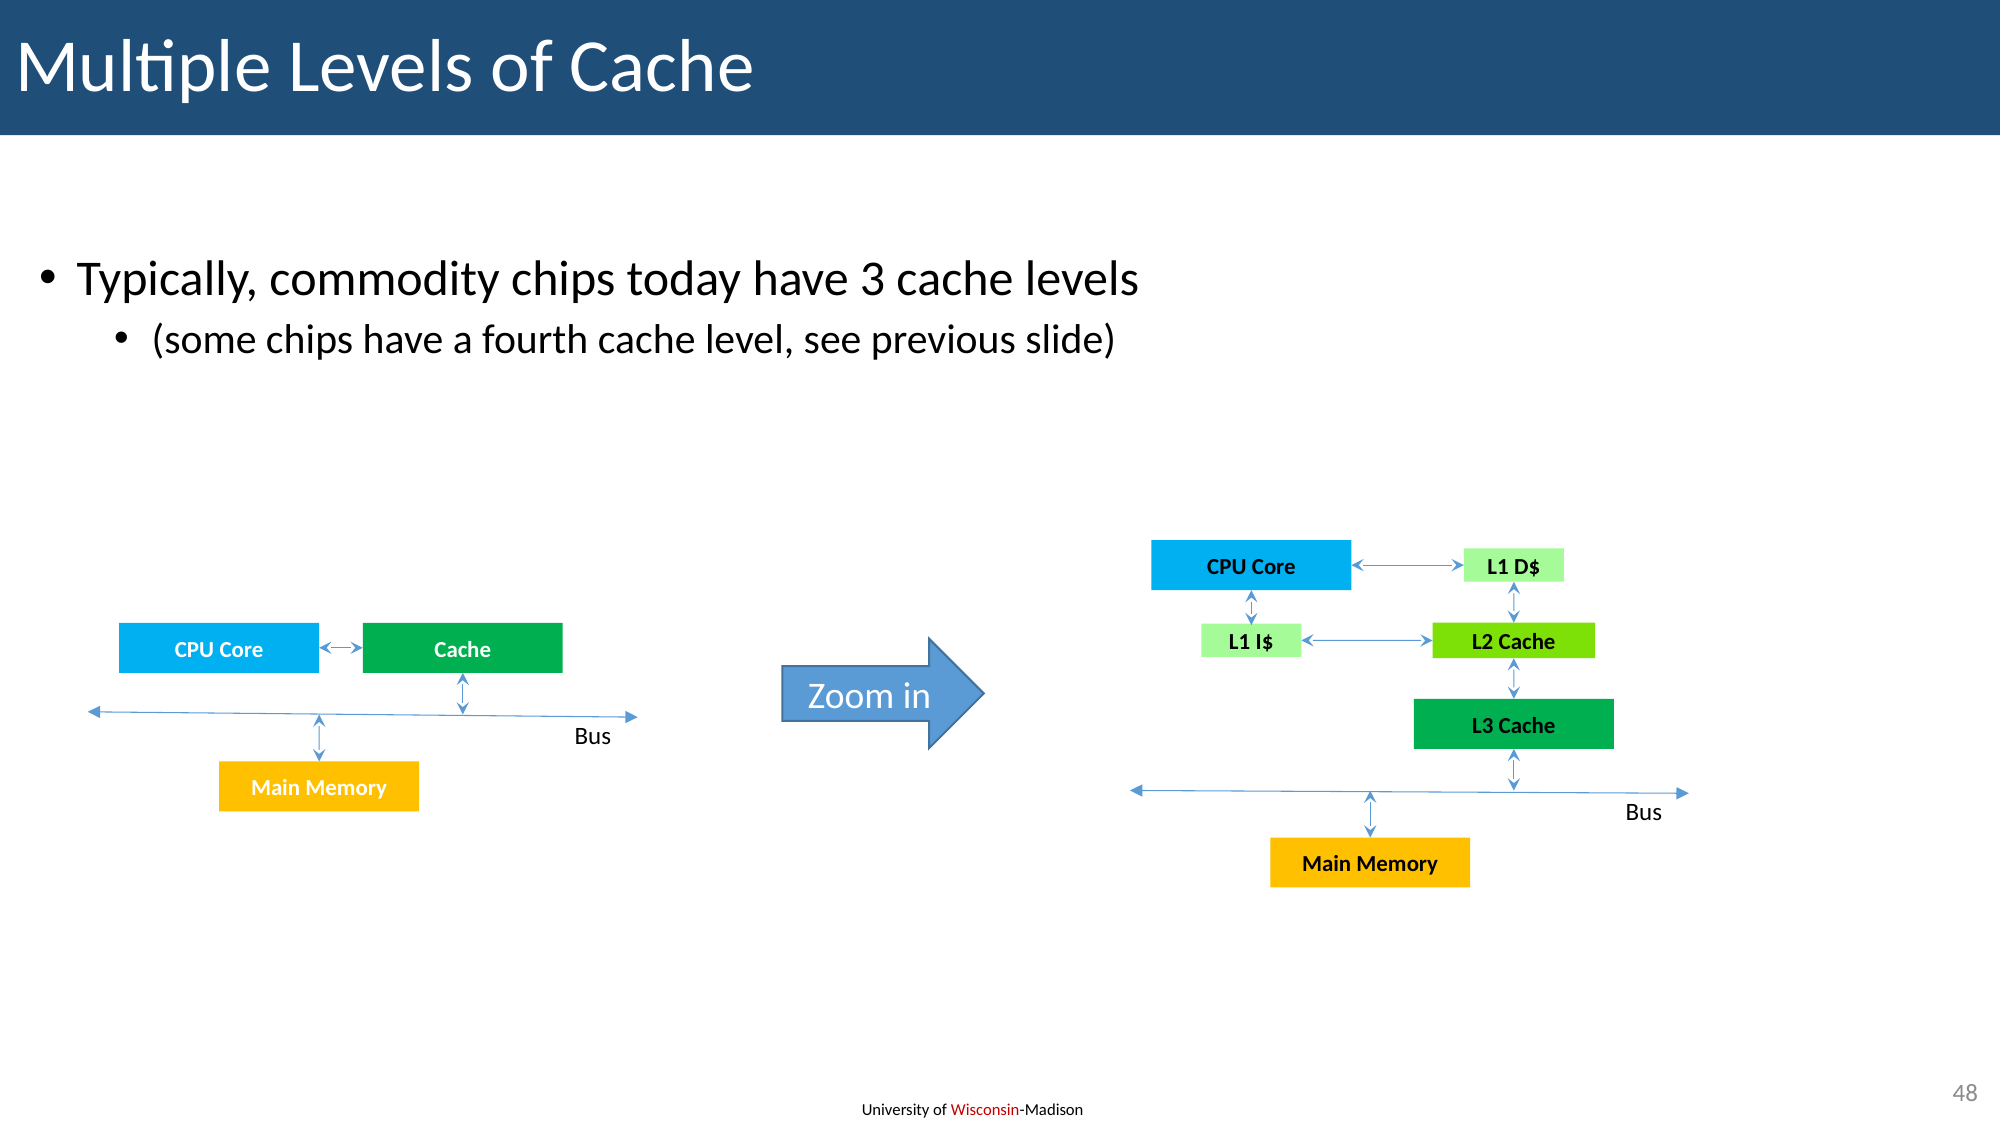

# Multiple Levels of Cache
Typically, commodity chips today have 3 cache levels
(some chips have a fourth cache level, see previous slide)
CPU Core
L1 D$
CPU Core
Cache
Bus
Main Memory
L2 Cache
L1 I$
Zoom in
L3 Cache
Bus
Main Memory
48